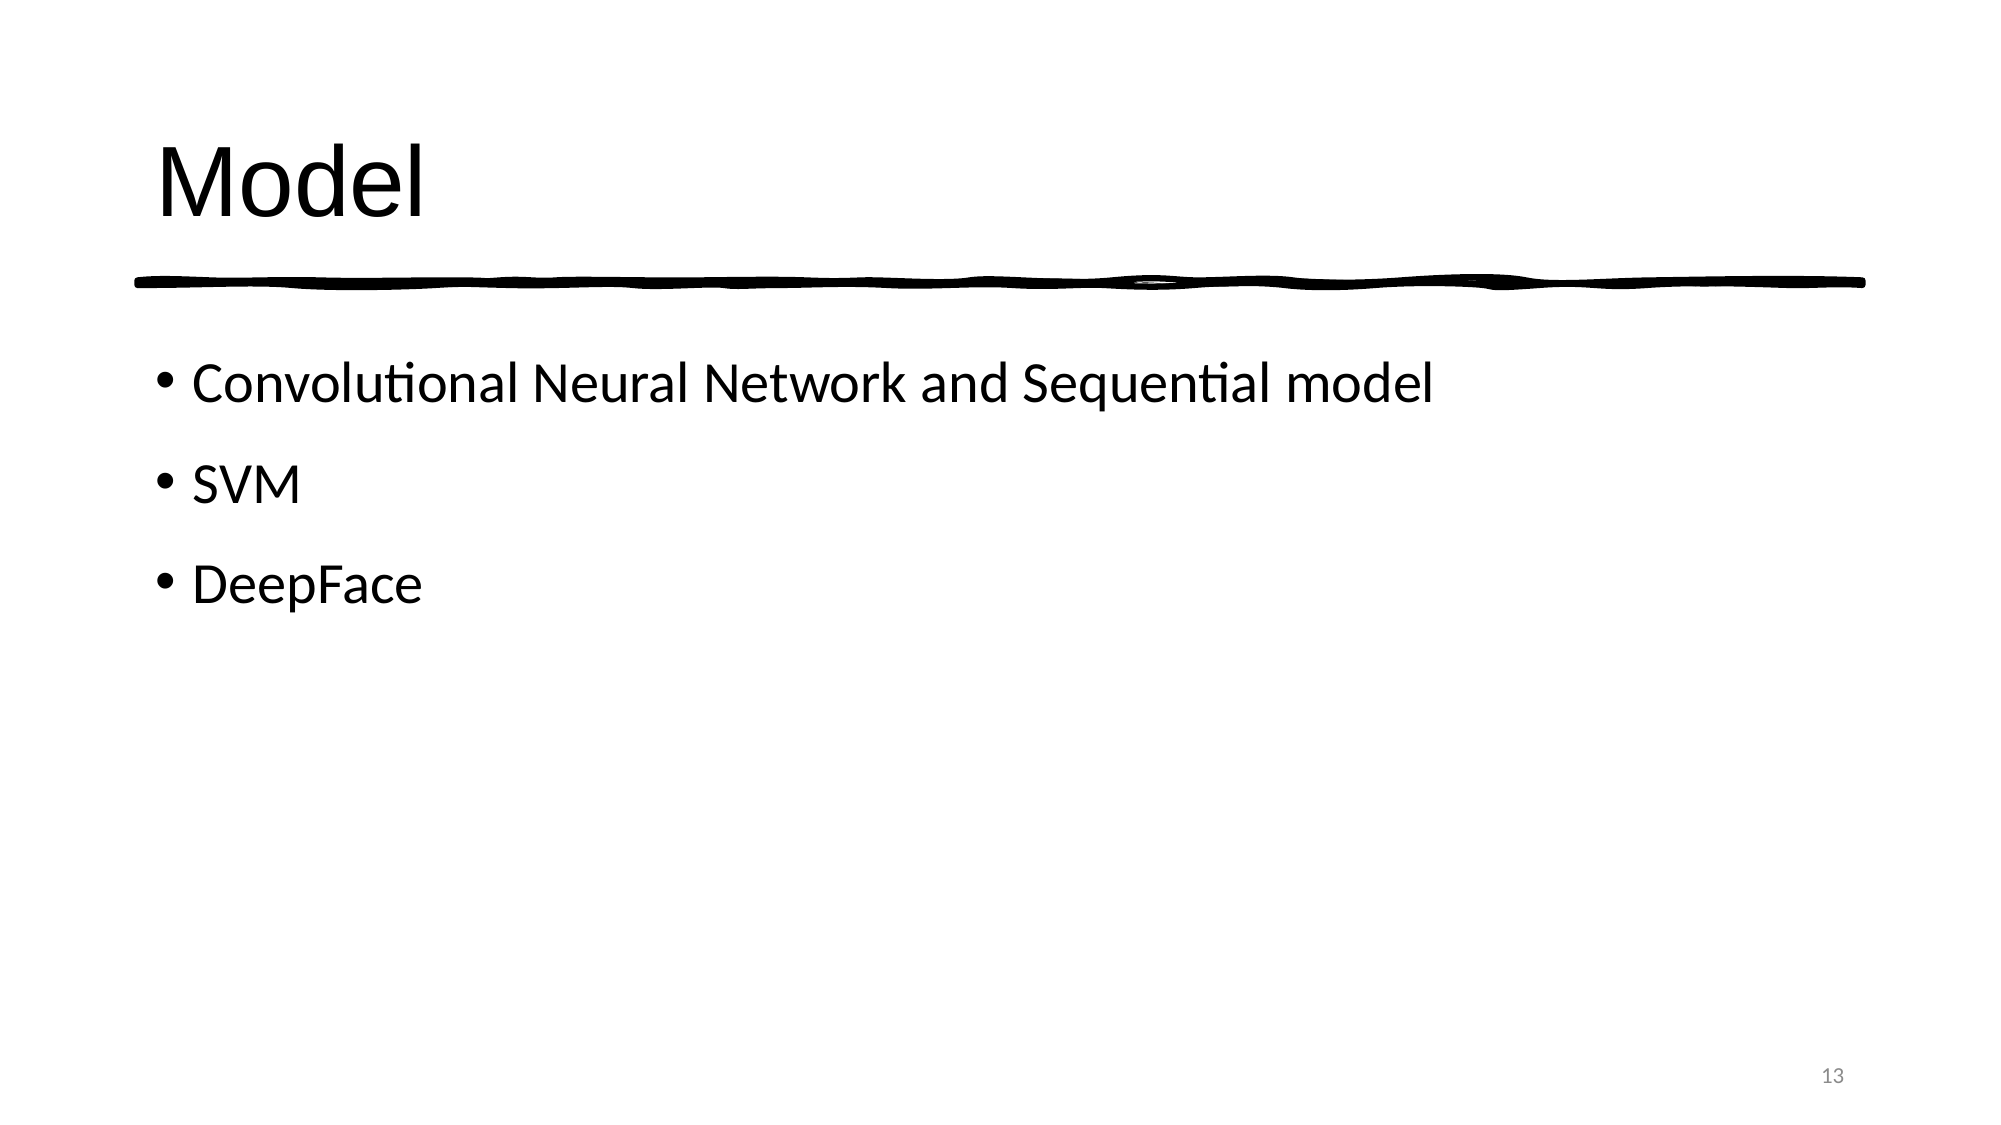

# Model
Convolutional Neural Network and Sequential model
SVM
DeepFace
13